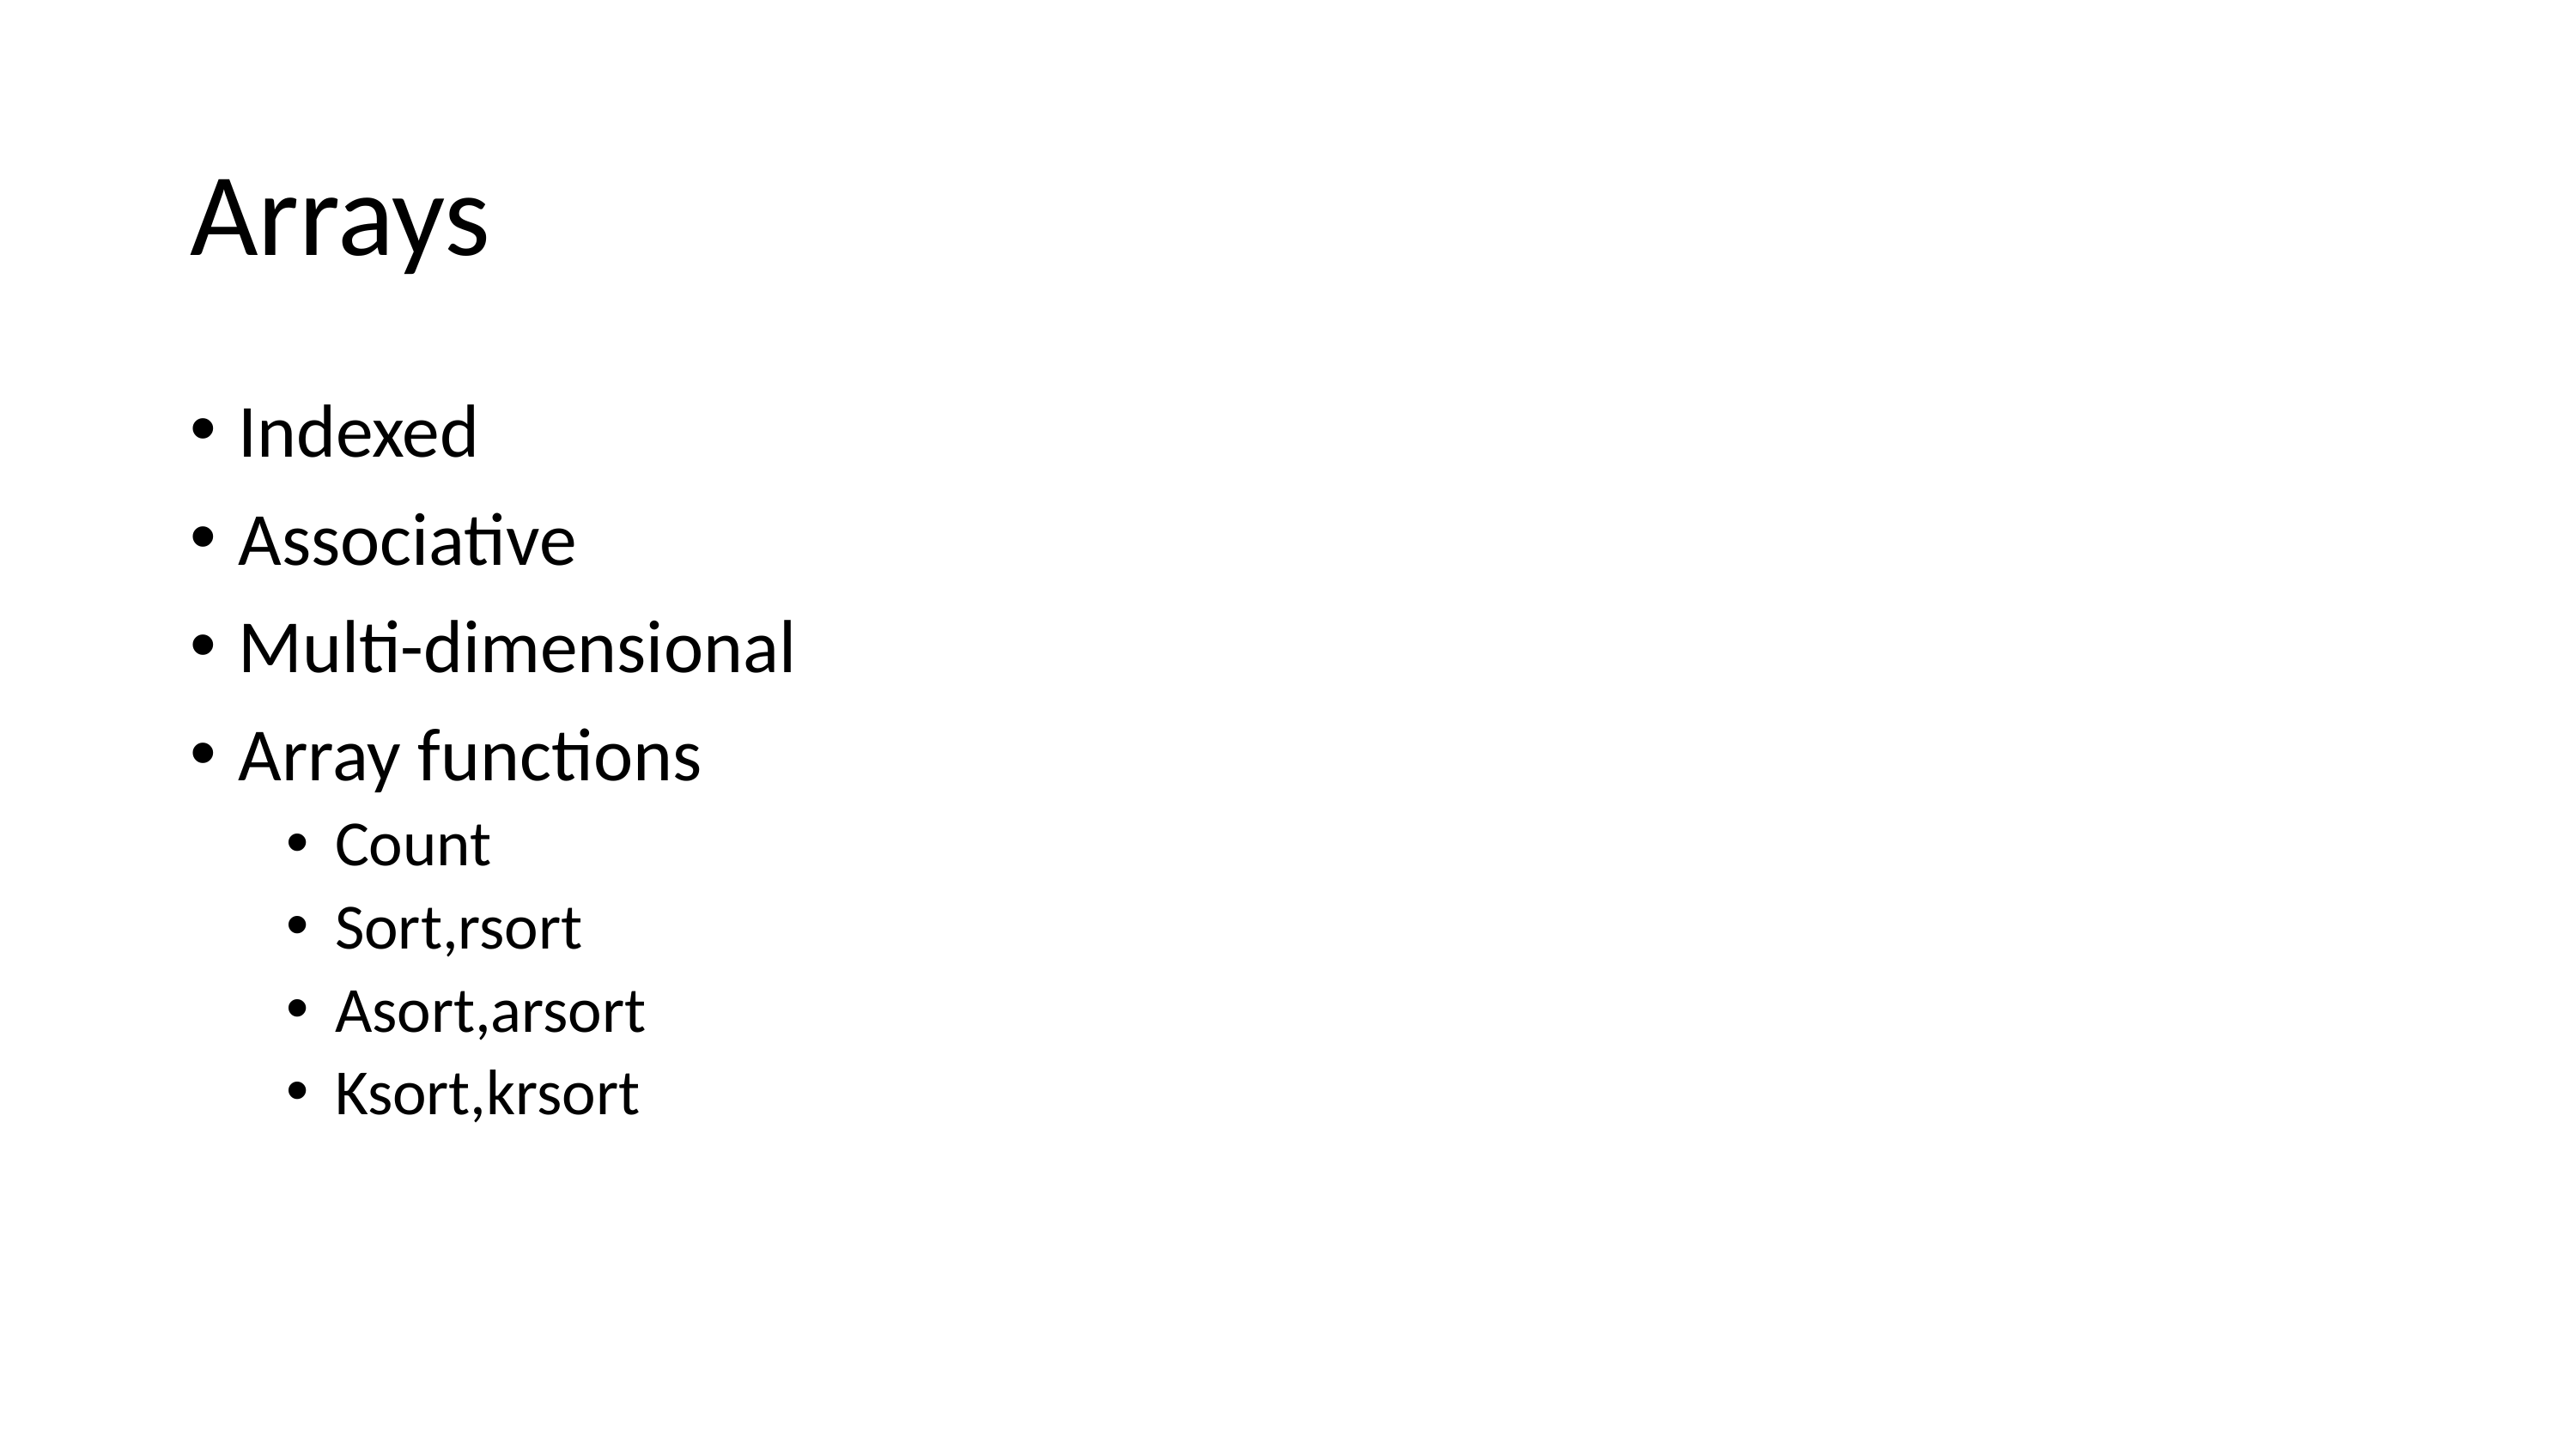

# Arrays
Indexed
Associative
Multi-dimensional
Array functions
Count
Sort,rsort
Asort,arsort
Ksort,krsort